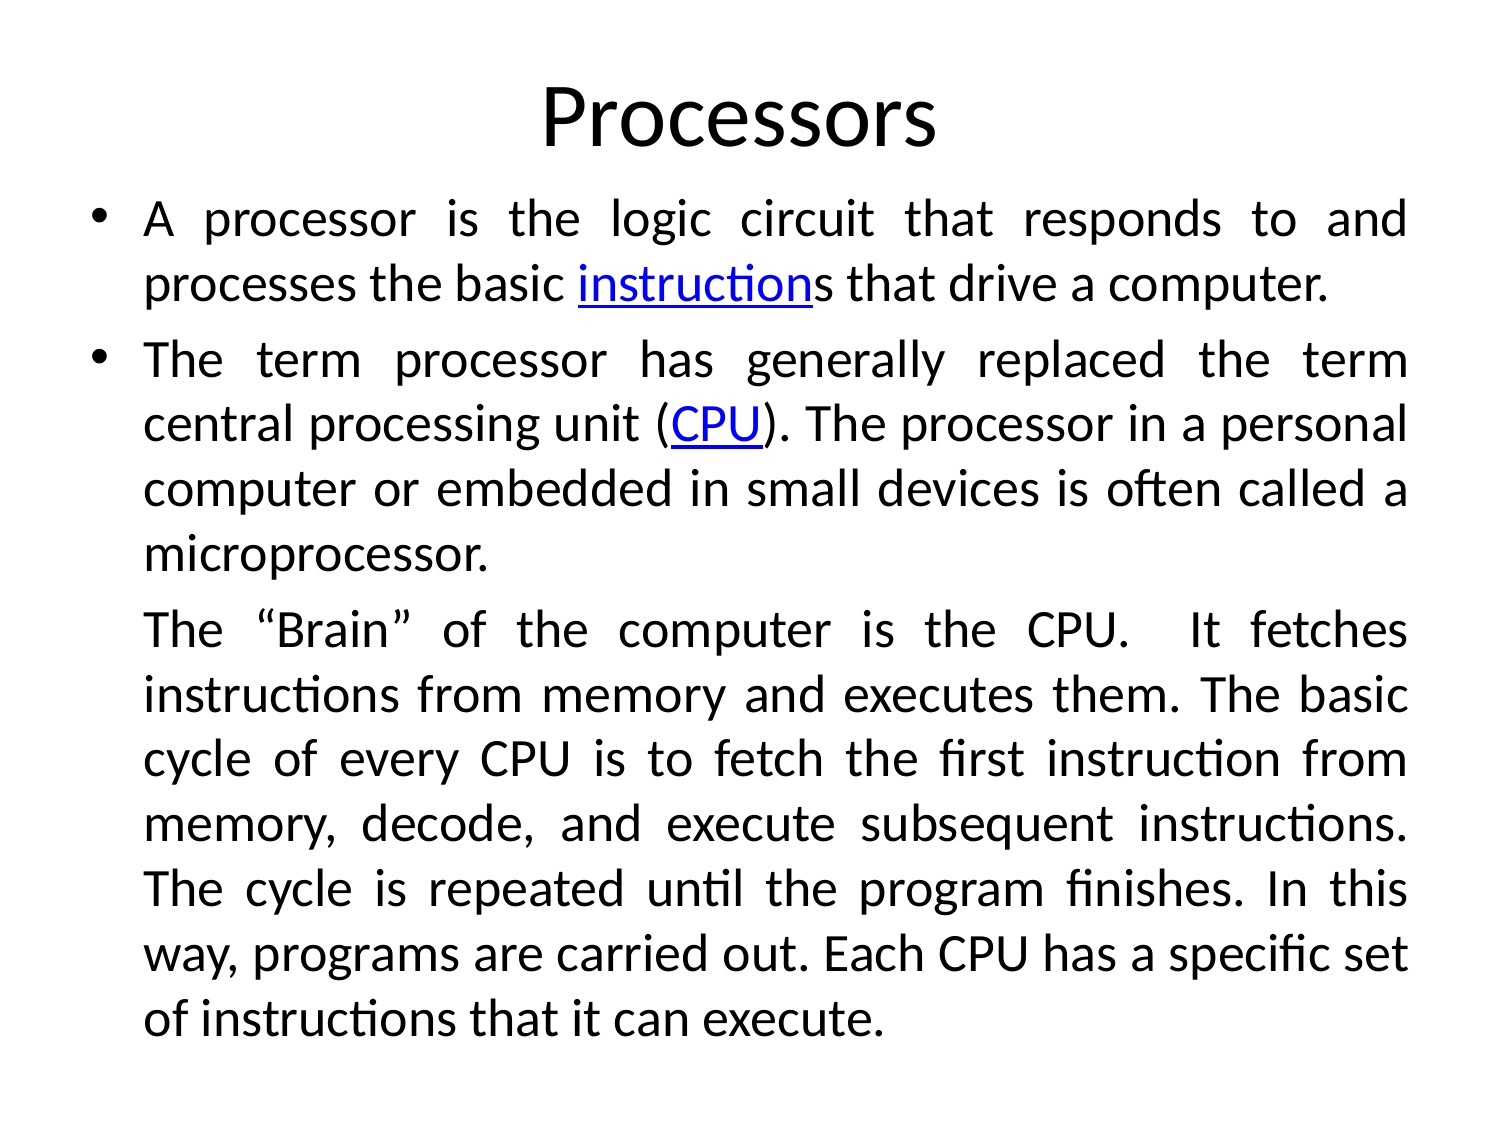

# Processors
A processor is the logic circuit that responds to and processes the basic instructions that drive a computer.
The term processor has generally replaced the term central processing unit (CPU). The processor in a personal computer or embedded in small devices is often called a microprocessor.
	The “Brain” of the computer is the CPU.  It fetches instructions from memory and executes them. The basic cycle of every CPU is to fetch the first instruction from memory, decode, and execute subsequent instructions. The cycle is repeated until the program finishes. In this way, programs are carried out. Each CPU has a specific set of instructions that it can execute.